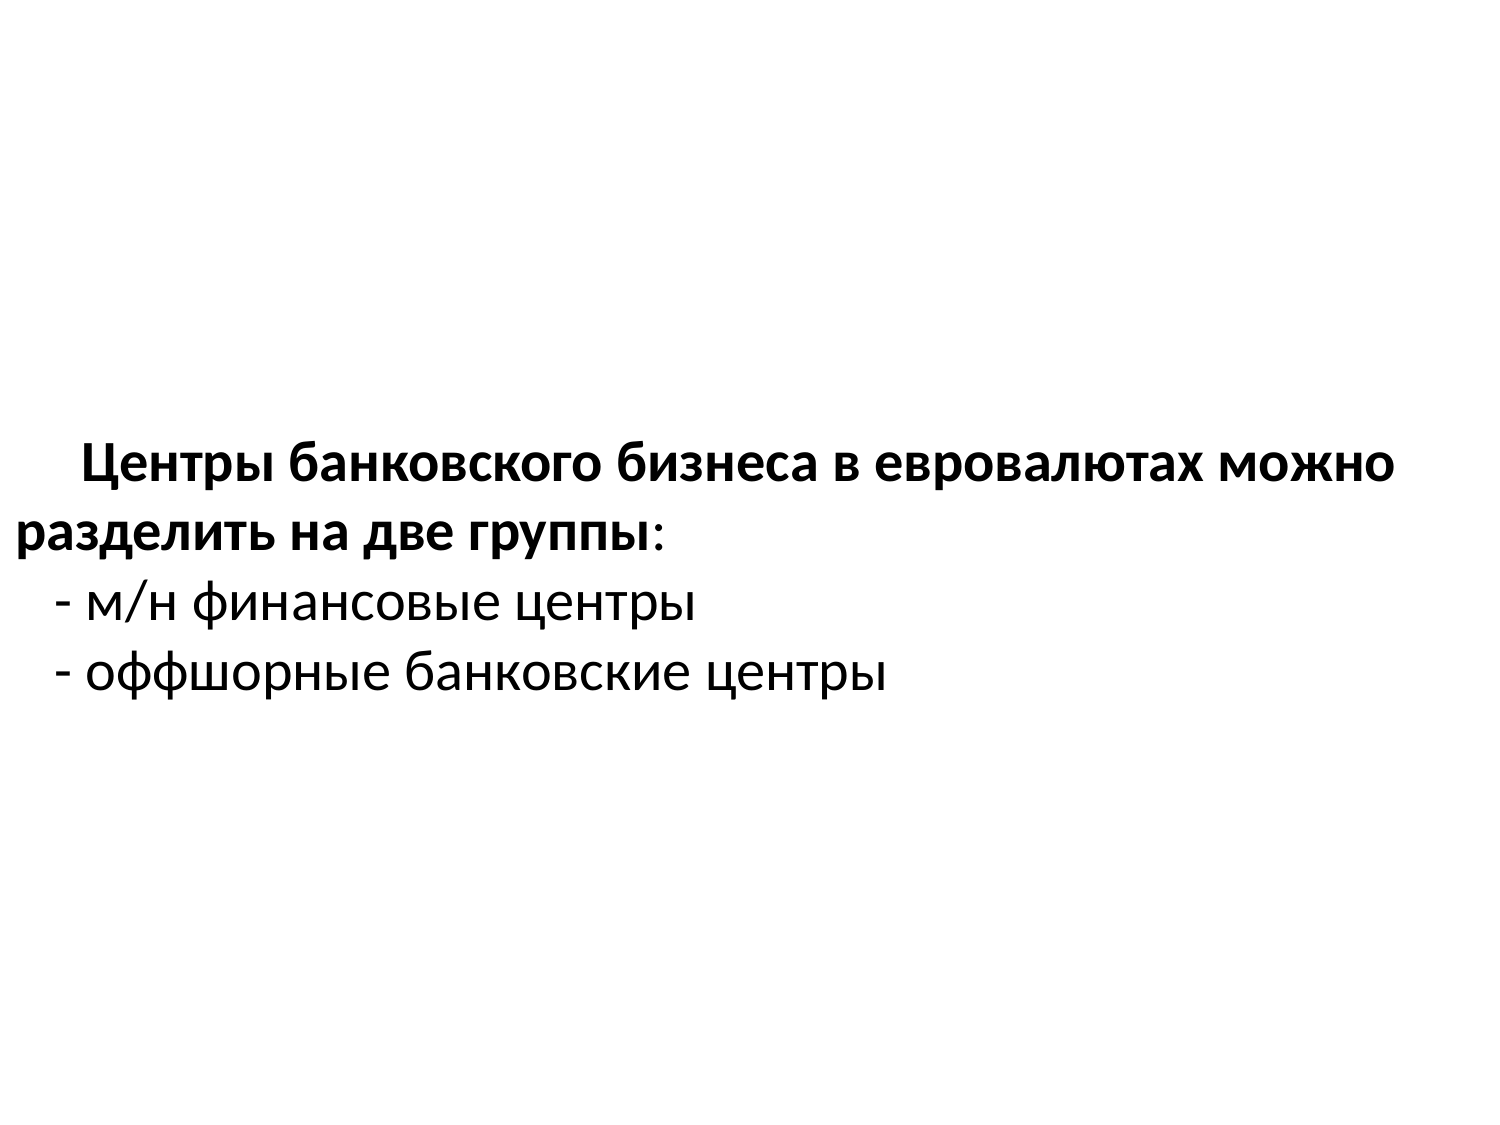

# Центры банковского бизнеса в евровалютах можно разделить на две группы: - м/н финансовые центры - оффшорные банковские центры